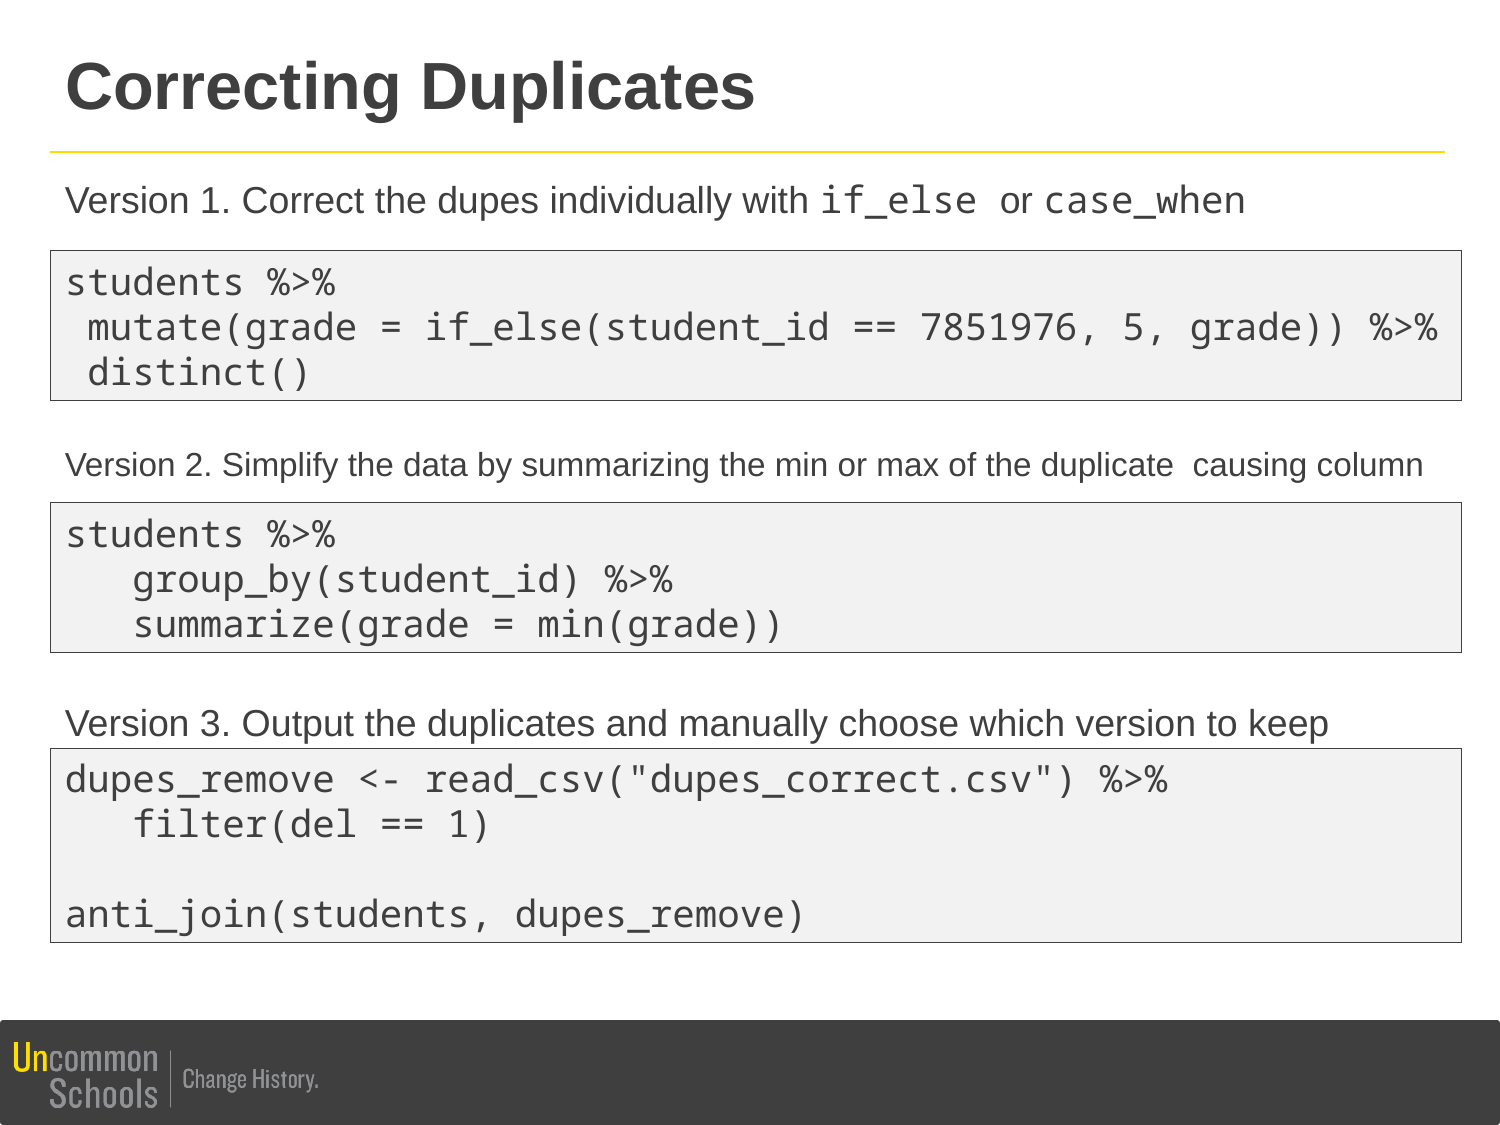

# Correcting Duplicates
Version 1. Correct the dupes individually with if_else or case_when
students %>%
 mutate(grade = if_else(student_id == 7851976, 5, grade)) %>%
 distinct()
Version 2. Simplify the data by summarizing the min or max of the duplicate  causing column
students %>%
   group_by(student_id) %>%
   summarize(grade = min(grade))
Version 3. Output the duplicates and manually choose which version to keep
dupes_remove <- read_csv("dupes_correct.csv") %>%
   filter(del == 1)

anti_join(students, dupes_remove)